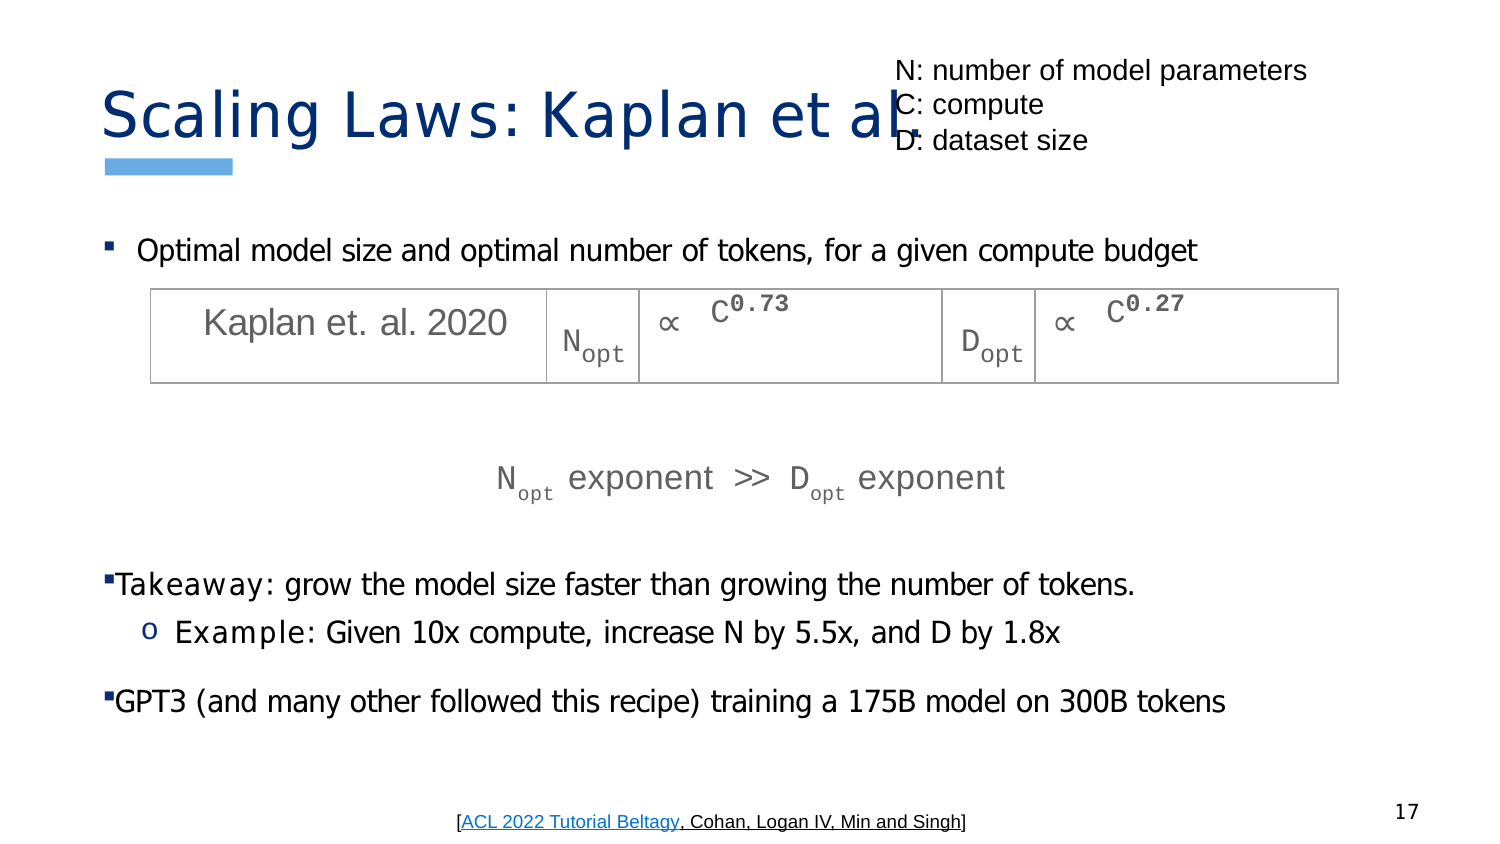

# Scaling Laws: Kaplan et al.
N: number of model parameters
C: compute
D: dataset size
Optimal model size and optimal number of tokens, for a given compute budget

Nopt exponent  >>   Dopt exponent

Takeaway: grow the model size faster than growing the number of tokens.
Example: Given 10x compute, increase N by 5.5x, and D by 1.8x
GPT3 (and many other followed this recipe) training a 175B model on 300B tokens

| Kaplan et. al. 2020 | Nopt | ∝ | C0.73 | Dopt | ∝ | C0.27 |
| --- | --- | --- | --- | --- | --- | --- |
[ACL 2022 Tutorial Beltagy, Cohan, Logan IV, Min and Singh]